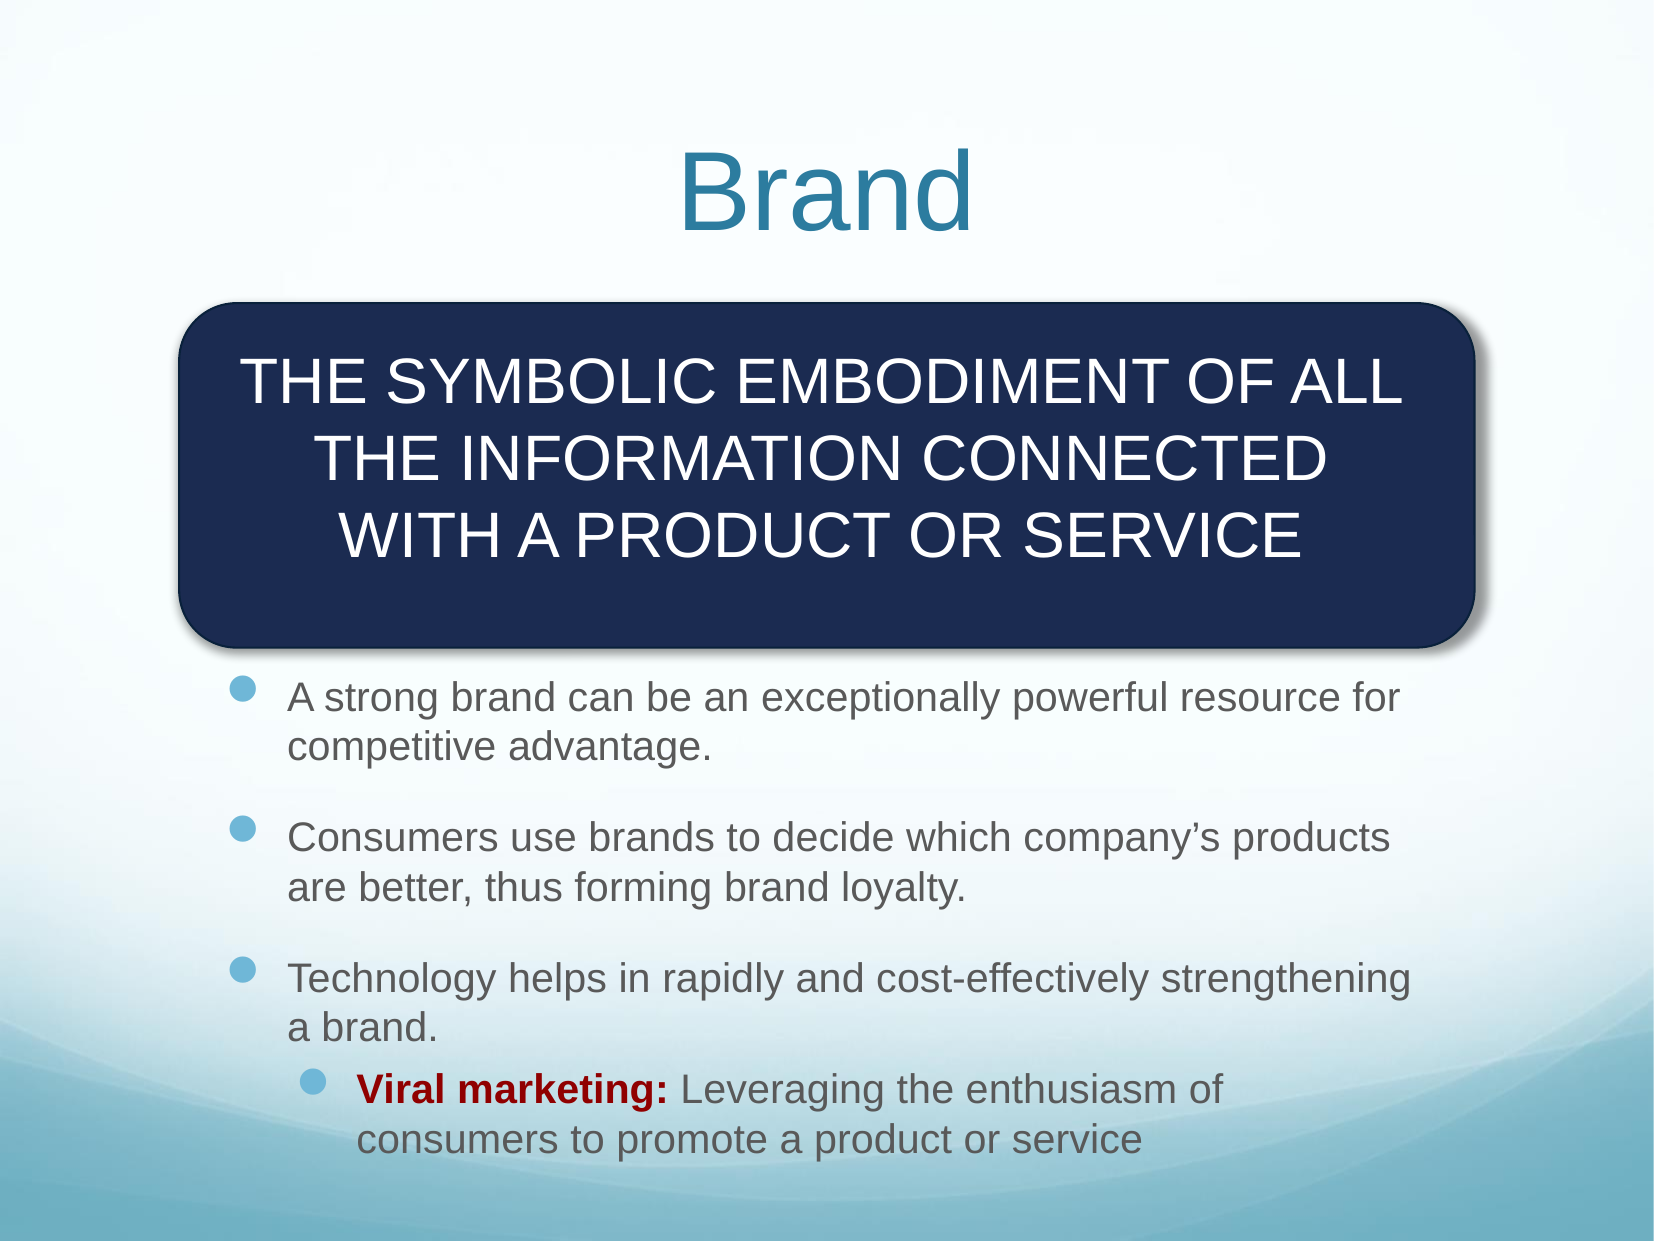

# Brand
The Symbolic embodiment of all the information connected with a product or service

A strong brand can be an exceptionally powerful resource for competitive advantage.
Consumers use brands to decide which company’s products are better, thus forming brand loyalty.
Technology helps in rapidly and cost-effectively strengthening a brand.
Viral marketing: Leveraging the enthusiasm of  consumers to promote a product or service